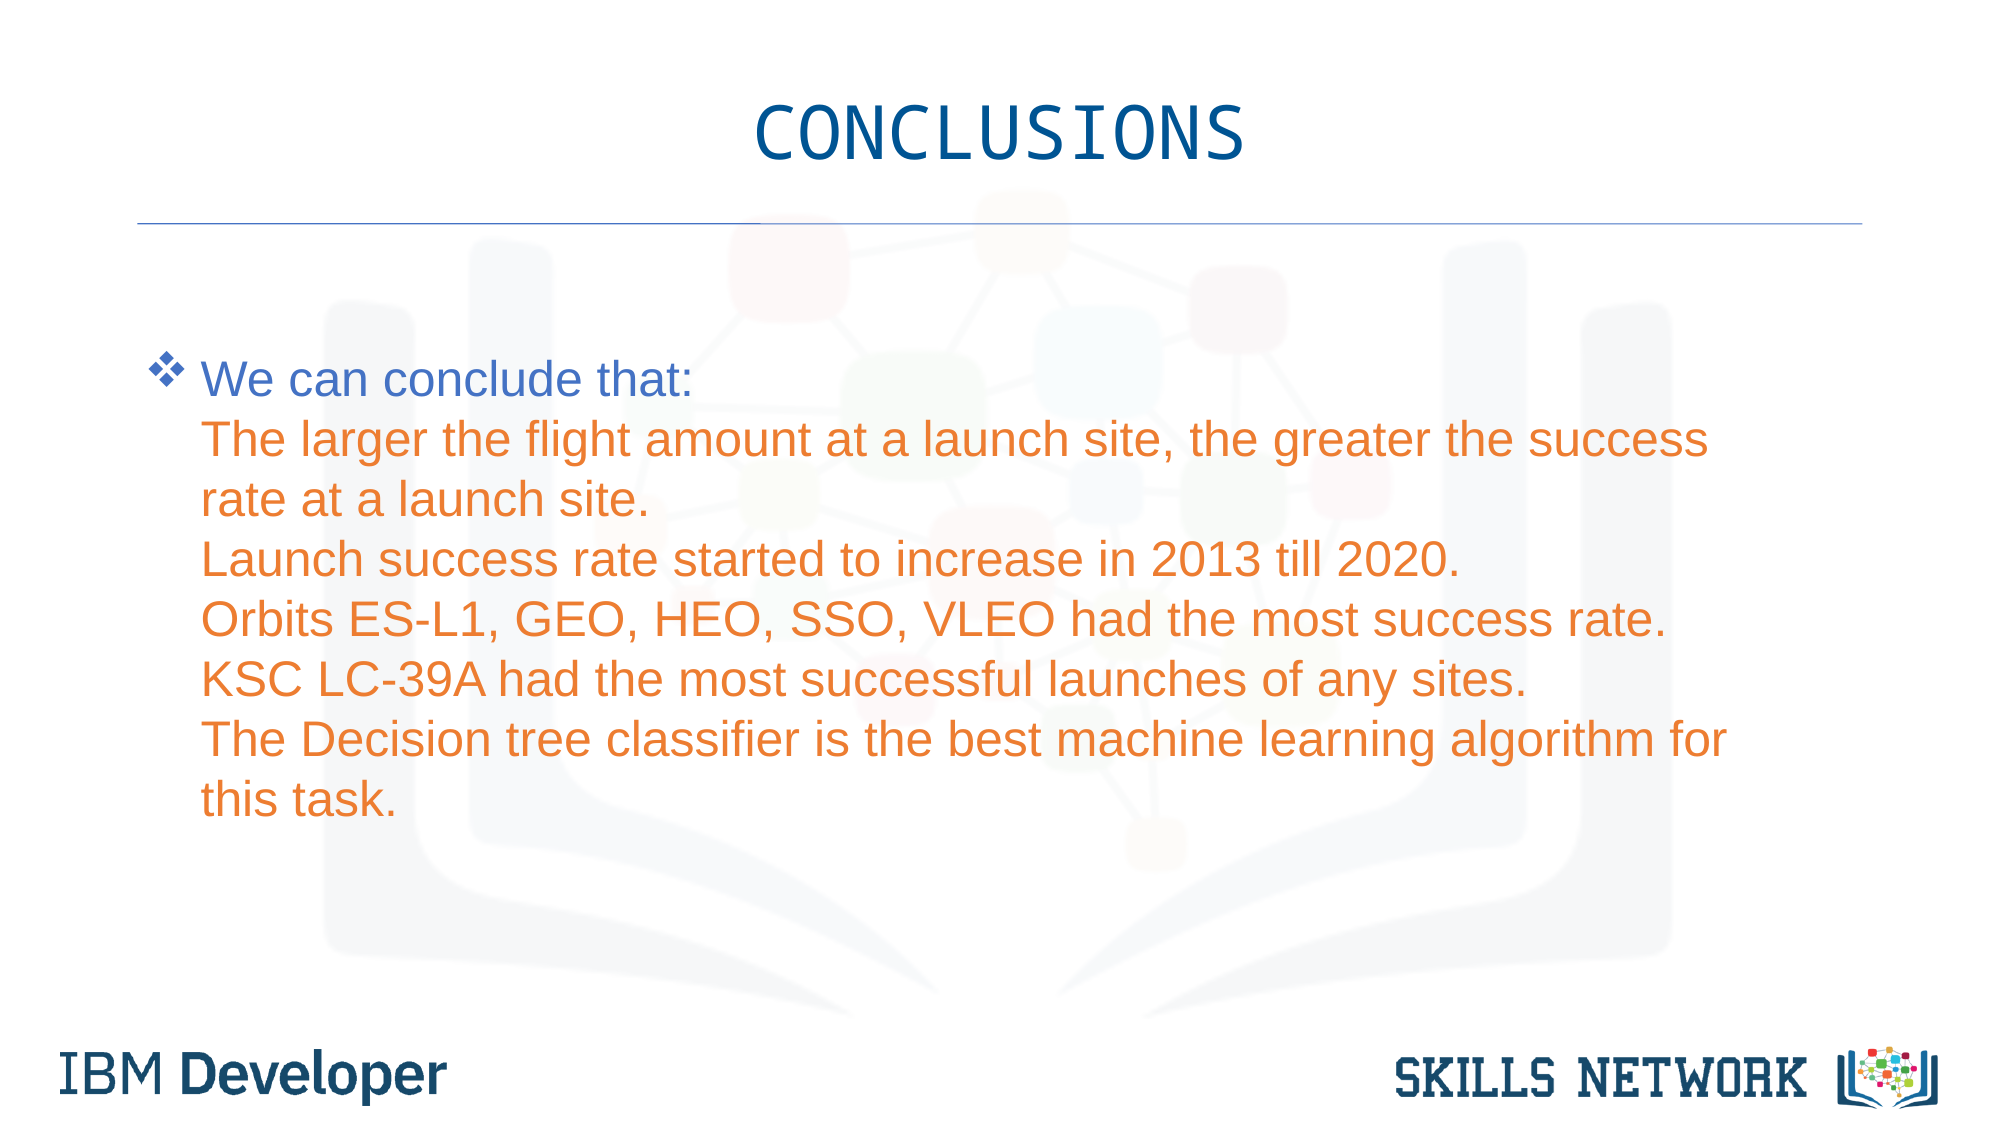

CONCLUSIONS
# We can conclude that: The larger the flight amount at a launch site, the greater the success rate at a launch site. Launch success rate started to increase in 2013 till 2020. Orbits ES-L1, GEO, HEO, SSO, VLEO had the most success rate. KSC LC-39A had the most successful launches of any sites. The Decision tree classifier is the best machine learning algorithm for this task.